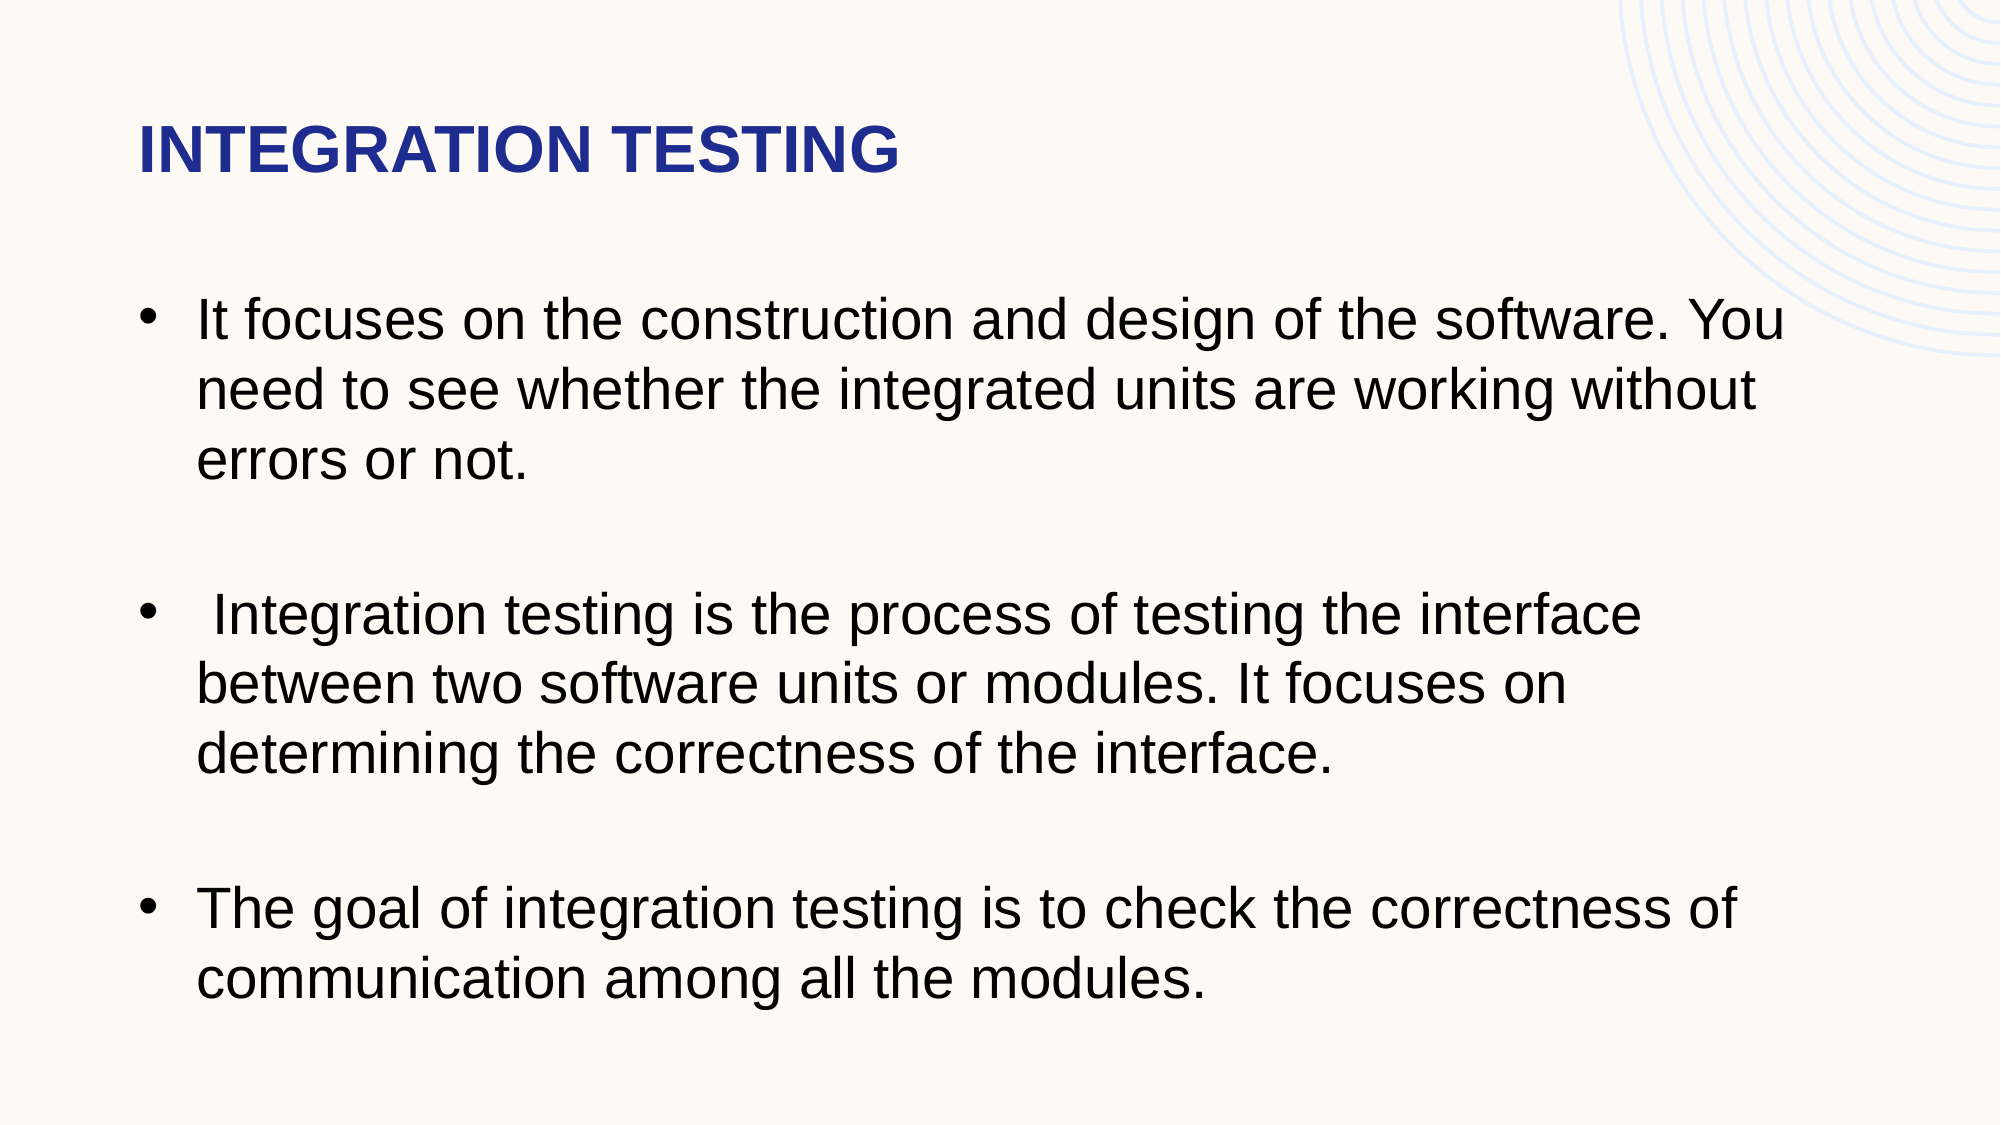

INTEGRATION TESTING

It focuses on the construction and design of the software. You need to see whether the integrated units are working without errors or not.

 Integration testing is the process of testing the interface between two software units or modules. It focuses on determining the correctness of the interface.

The goal of integration testing is to check the correctness of communication among all the modules.